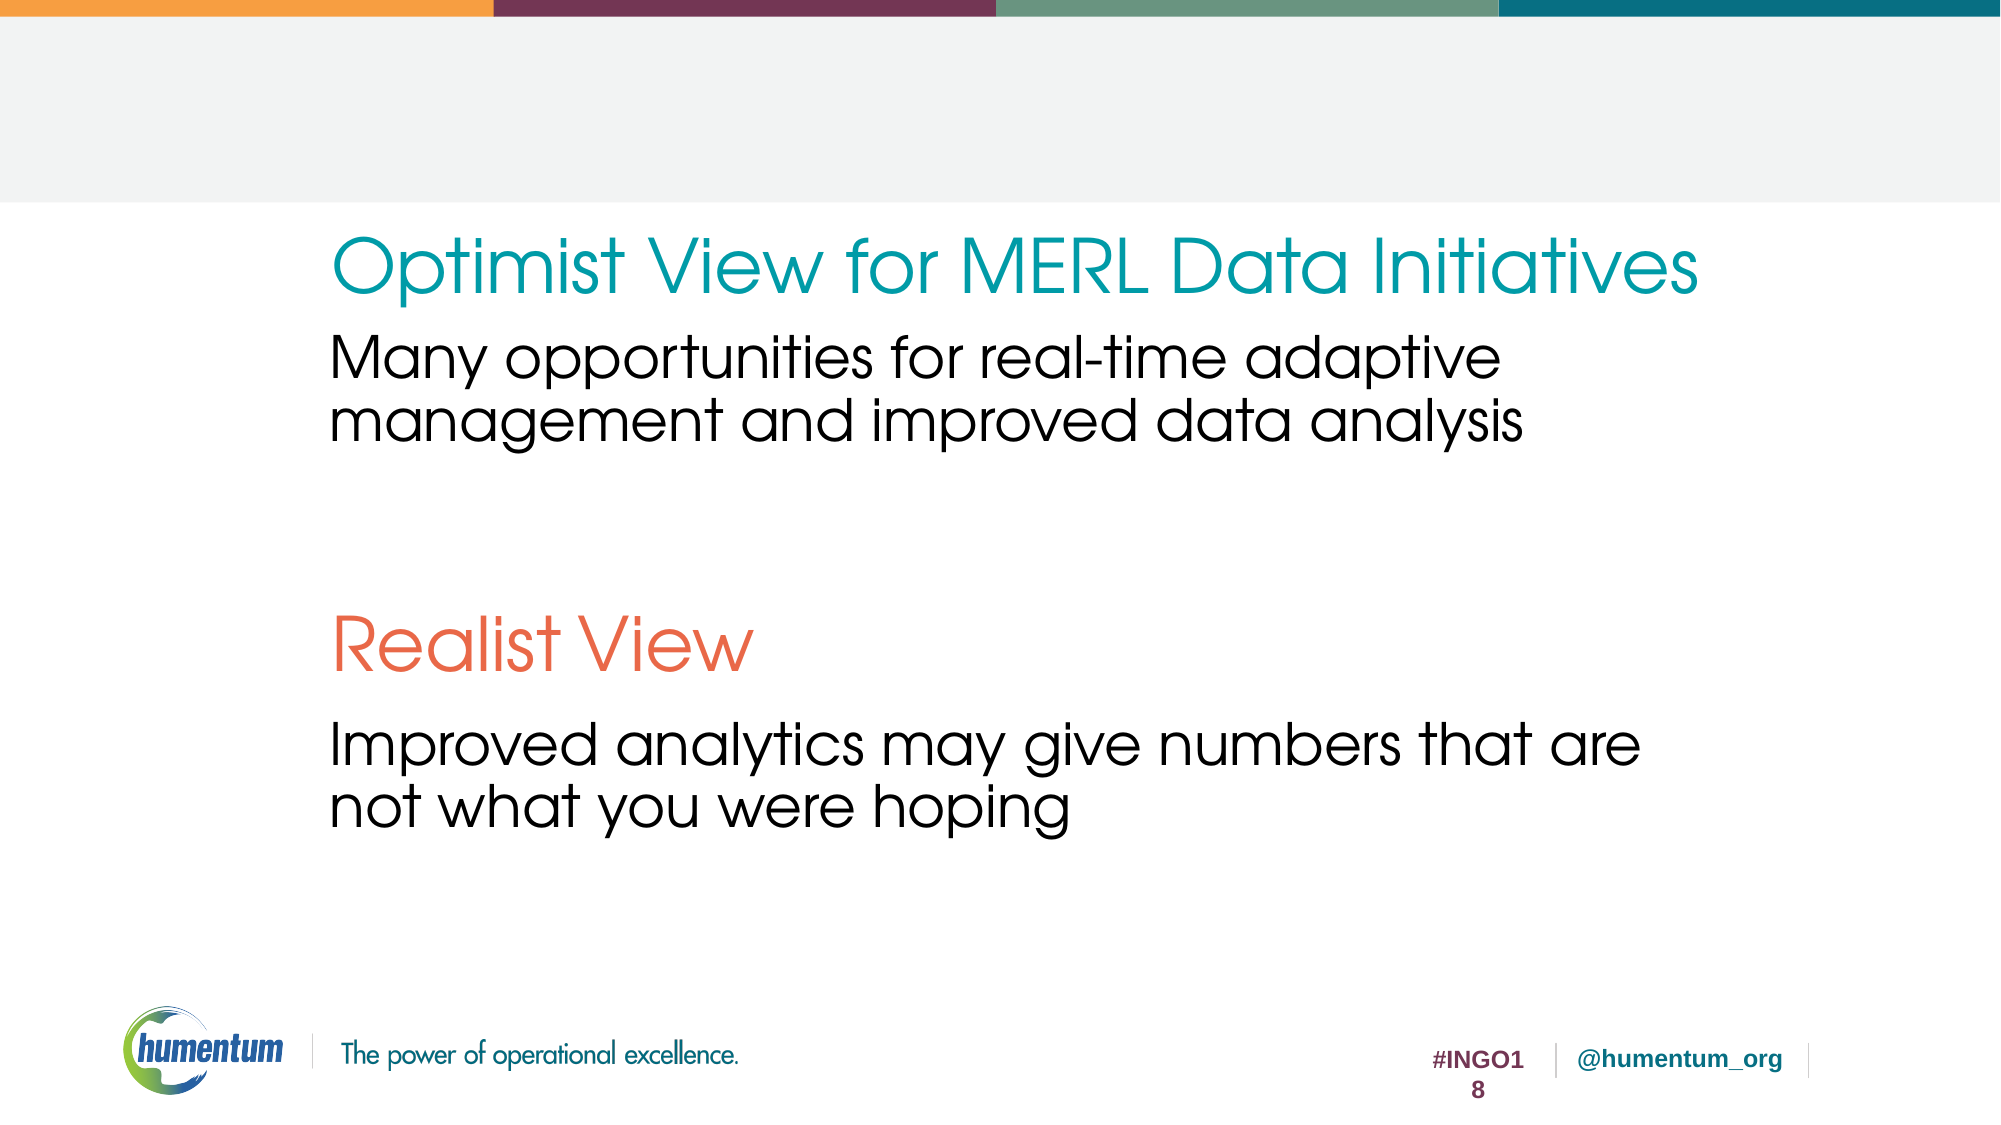

Optimist View for MERL Data Initiatives
Many opportunities for real-time adaptive management and improved data analysis
Realist View
Improved analytics may give numbers that are not what you were hoping